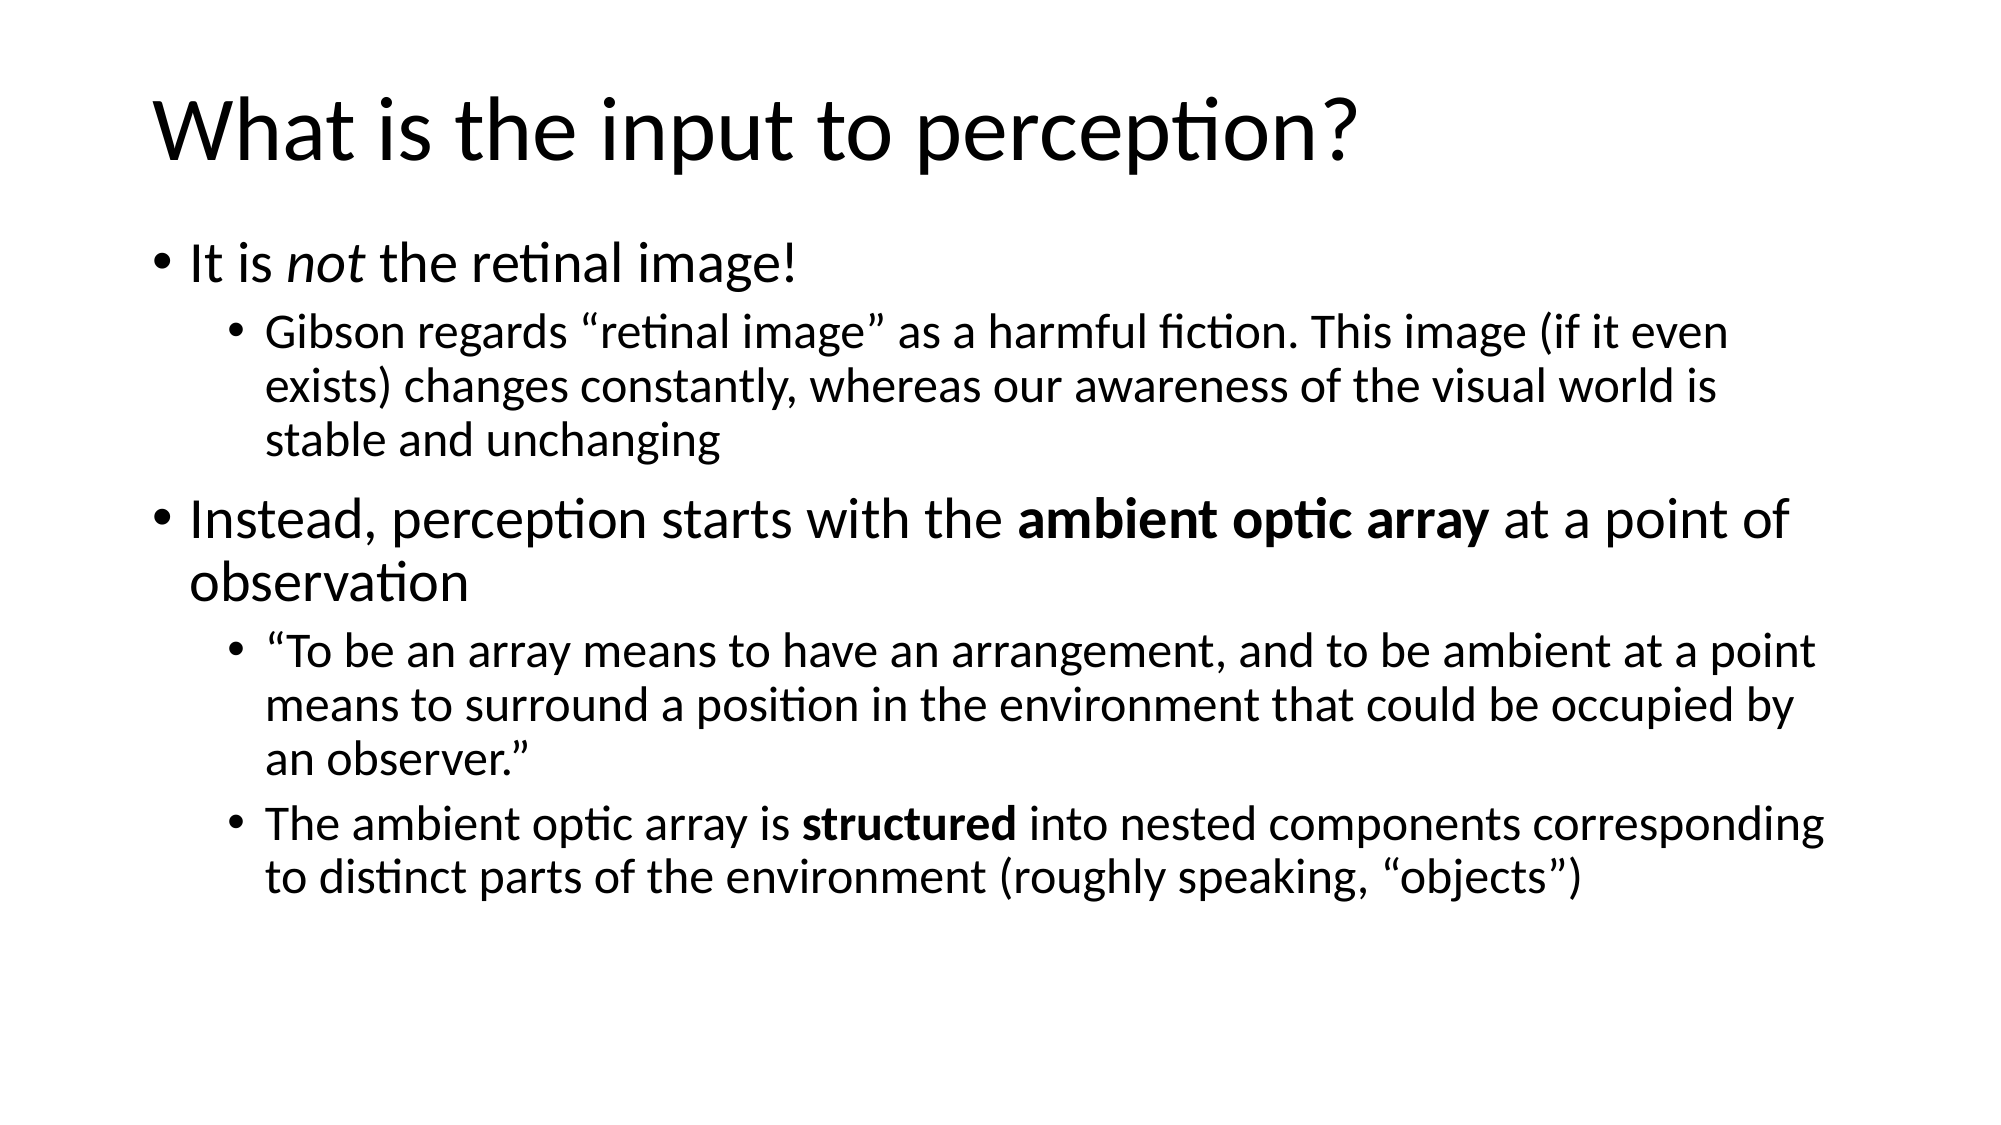

# What is the input to perception?
It is not the retinal image!
Gibson regards “retinal image” as a harmful fiction. This image (if it even exists) changes constantly, whereas our awareness of the visual world is stable and unchanging
Instead, perception starts with the ambient optic array at a point of observation
“To be an array means to have an arrangement, and to be ambient at a point means to surround a position in the environment that could be occupied by an observer.”
The ambient optic array is structured into nested components corresponding to distinct parts of the environment (roughly speaking, “objects”)